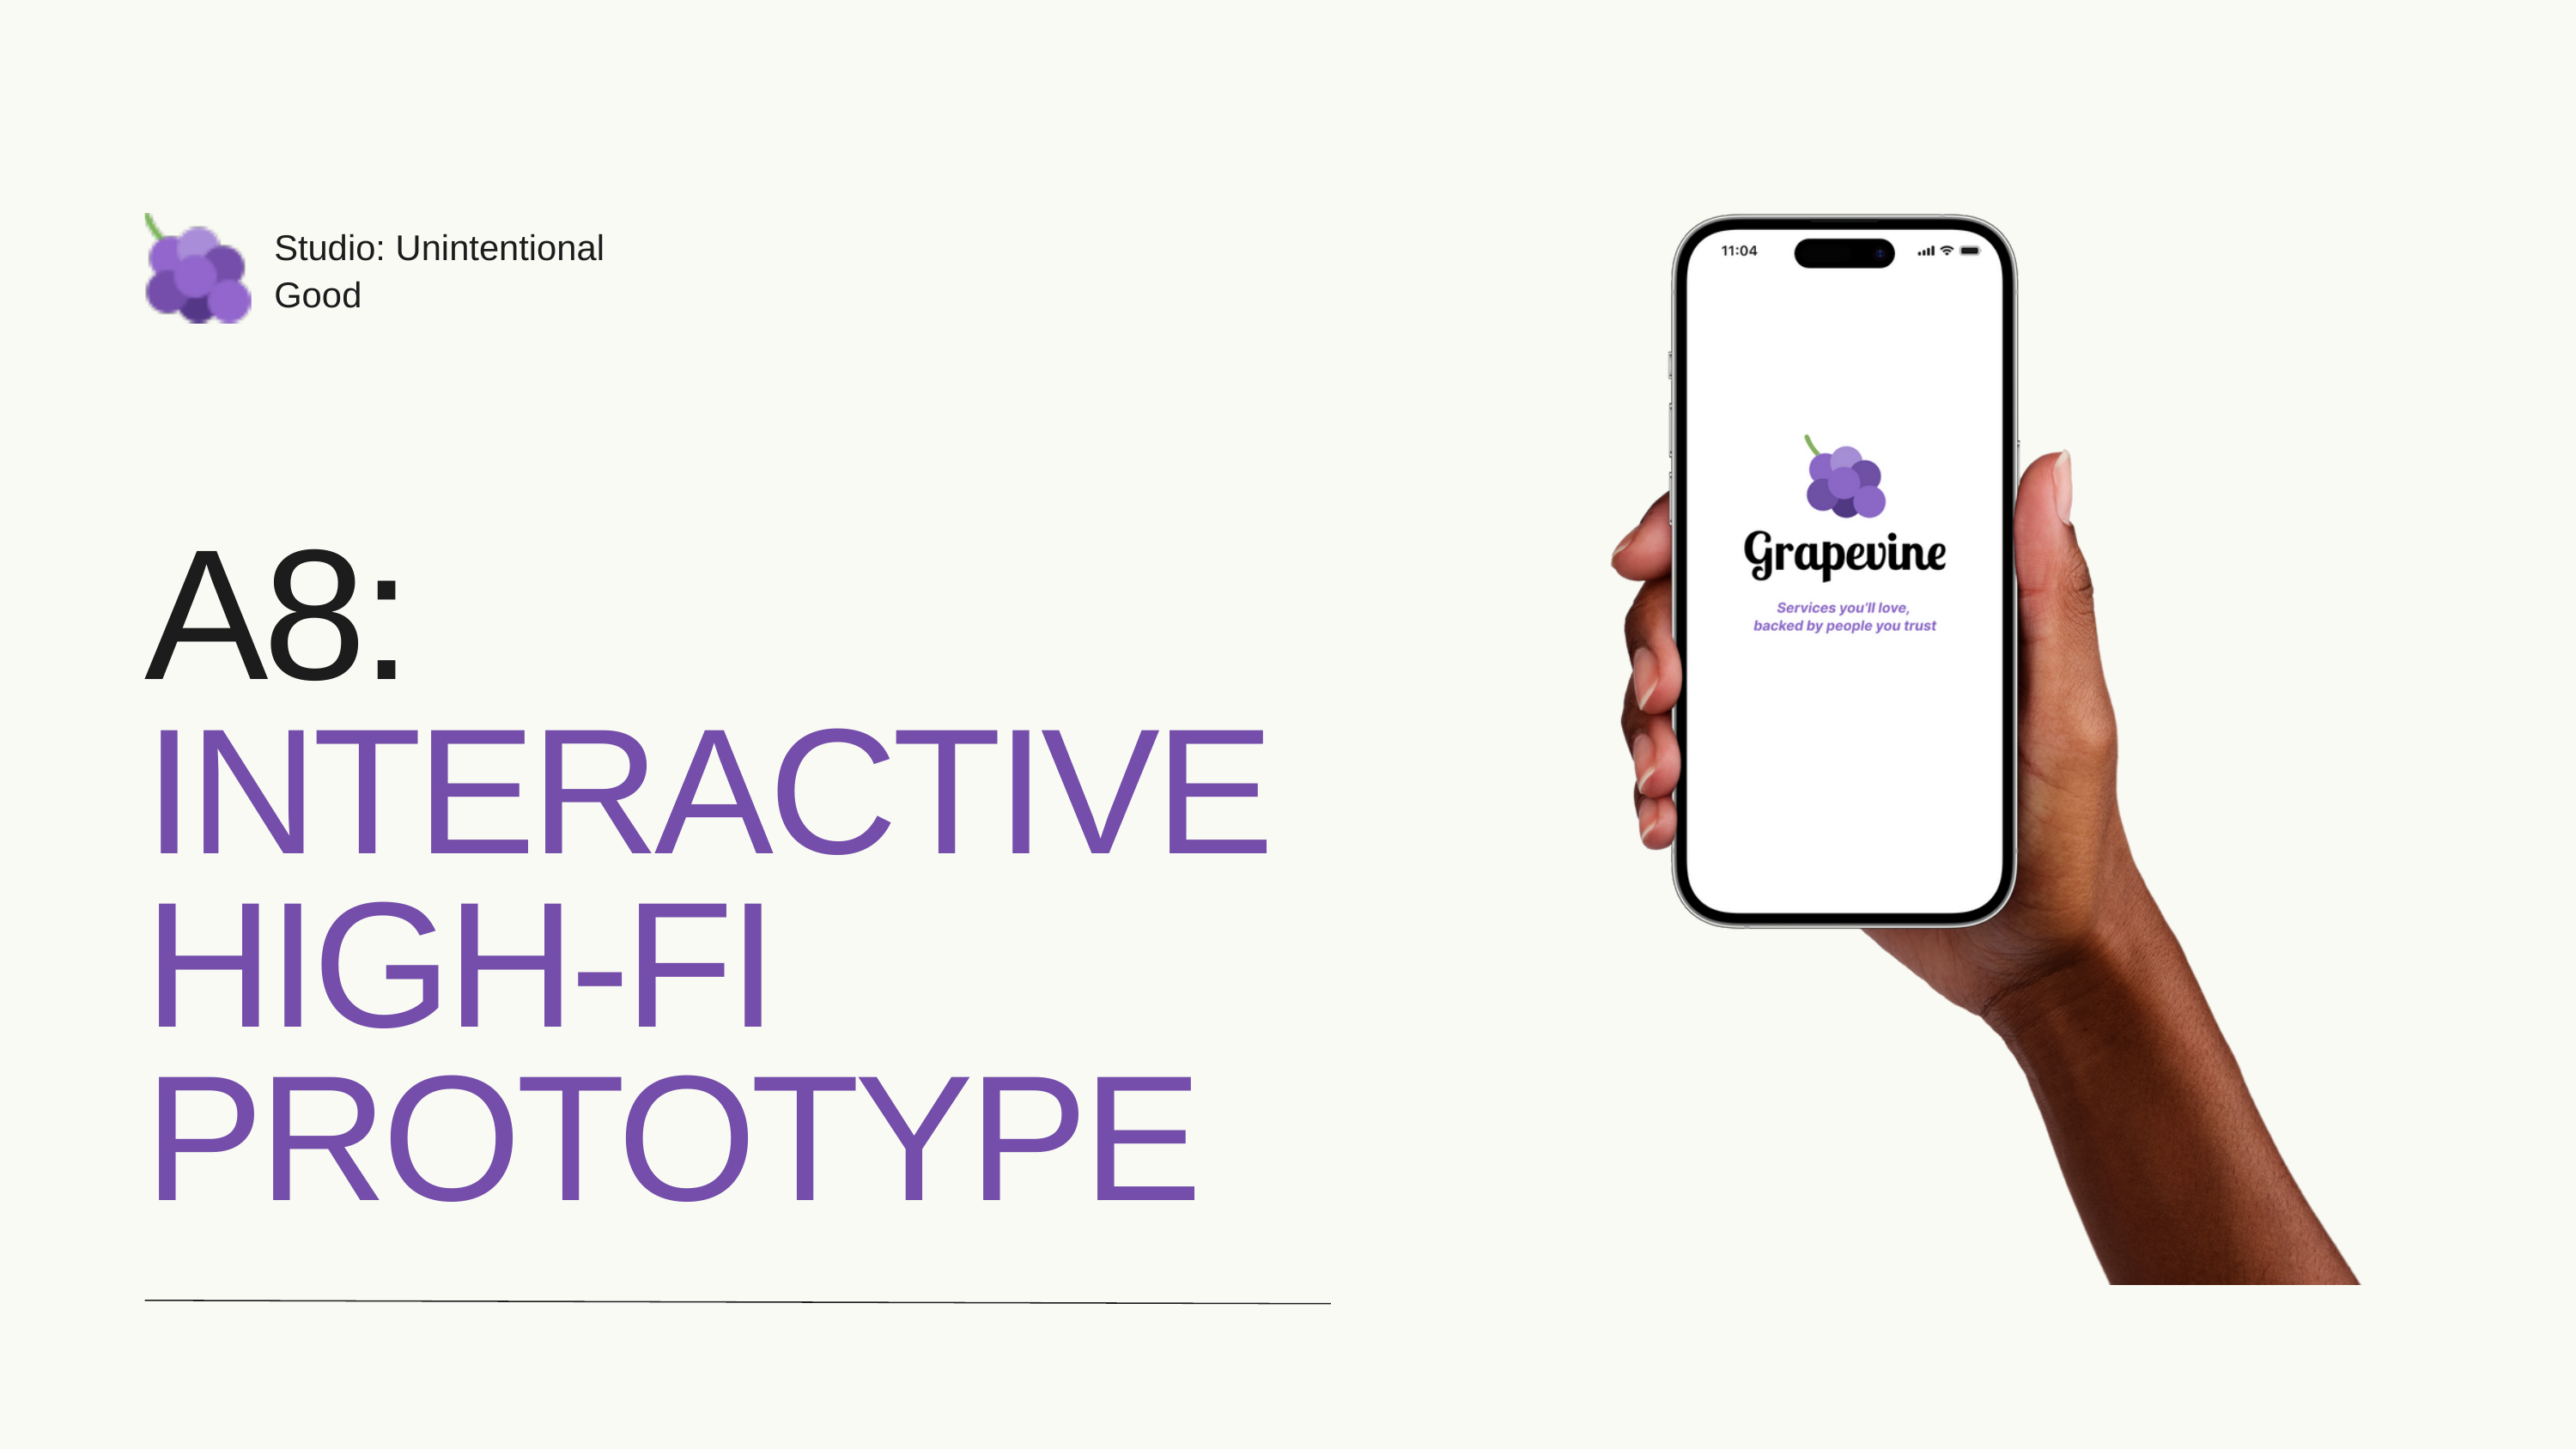

Studio: Unintentional Good
A8:
INTERACTIVE HIGH-FI PROTOTYPE